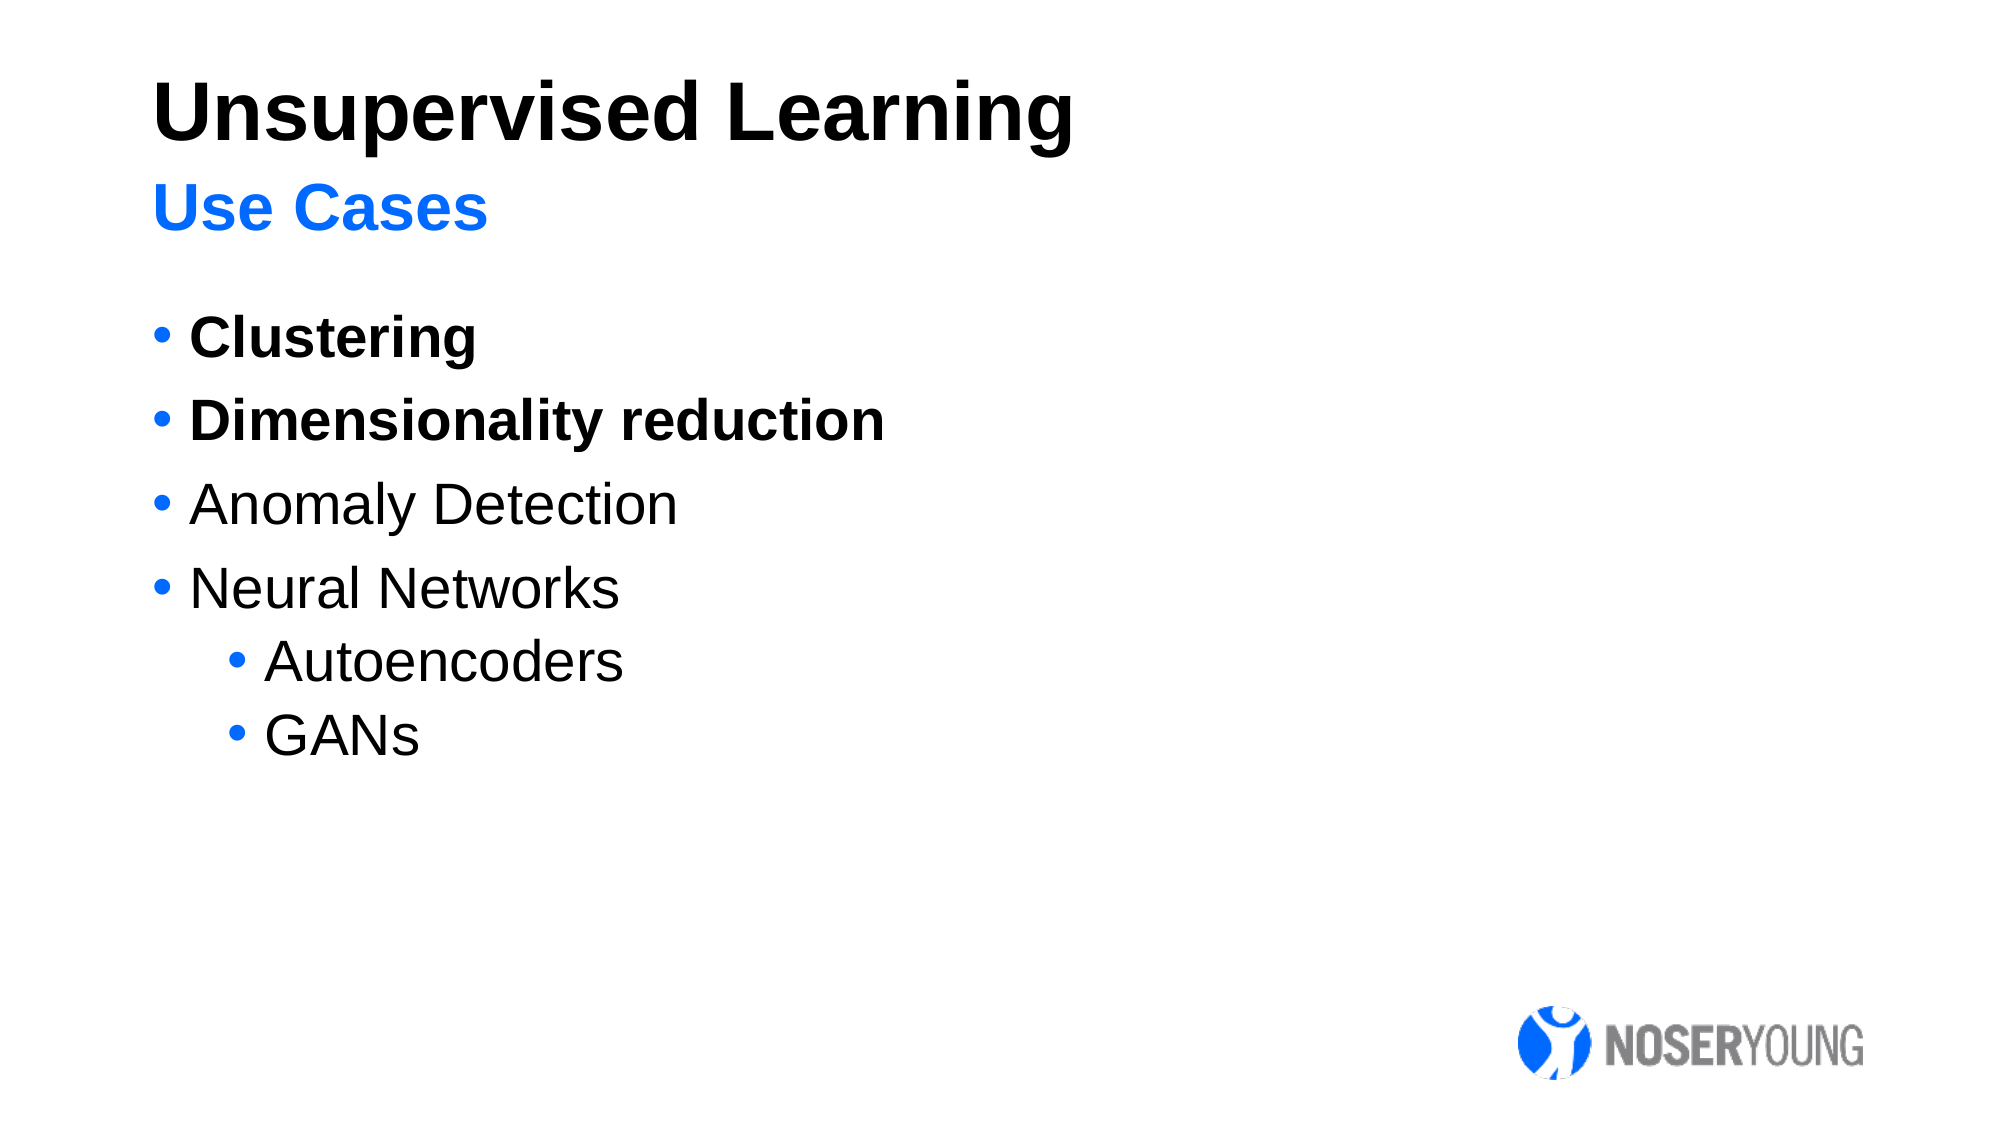

Unsupervised Learning
Use Cases
Clustering
Dimensionality reduction
Anomaly Detection
Neural Networks
Autoencoders
GANs